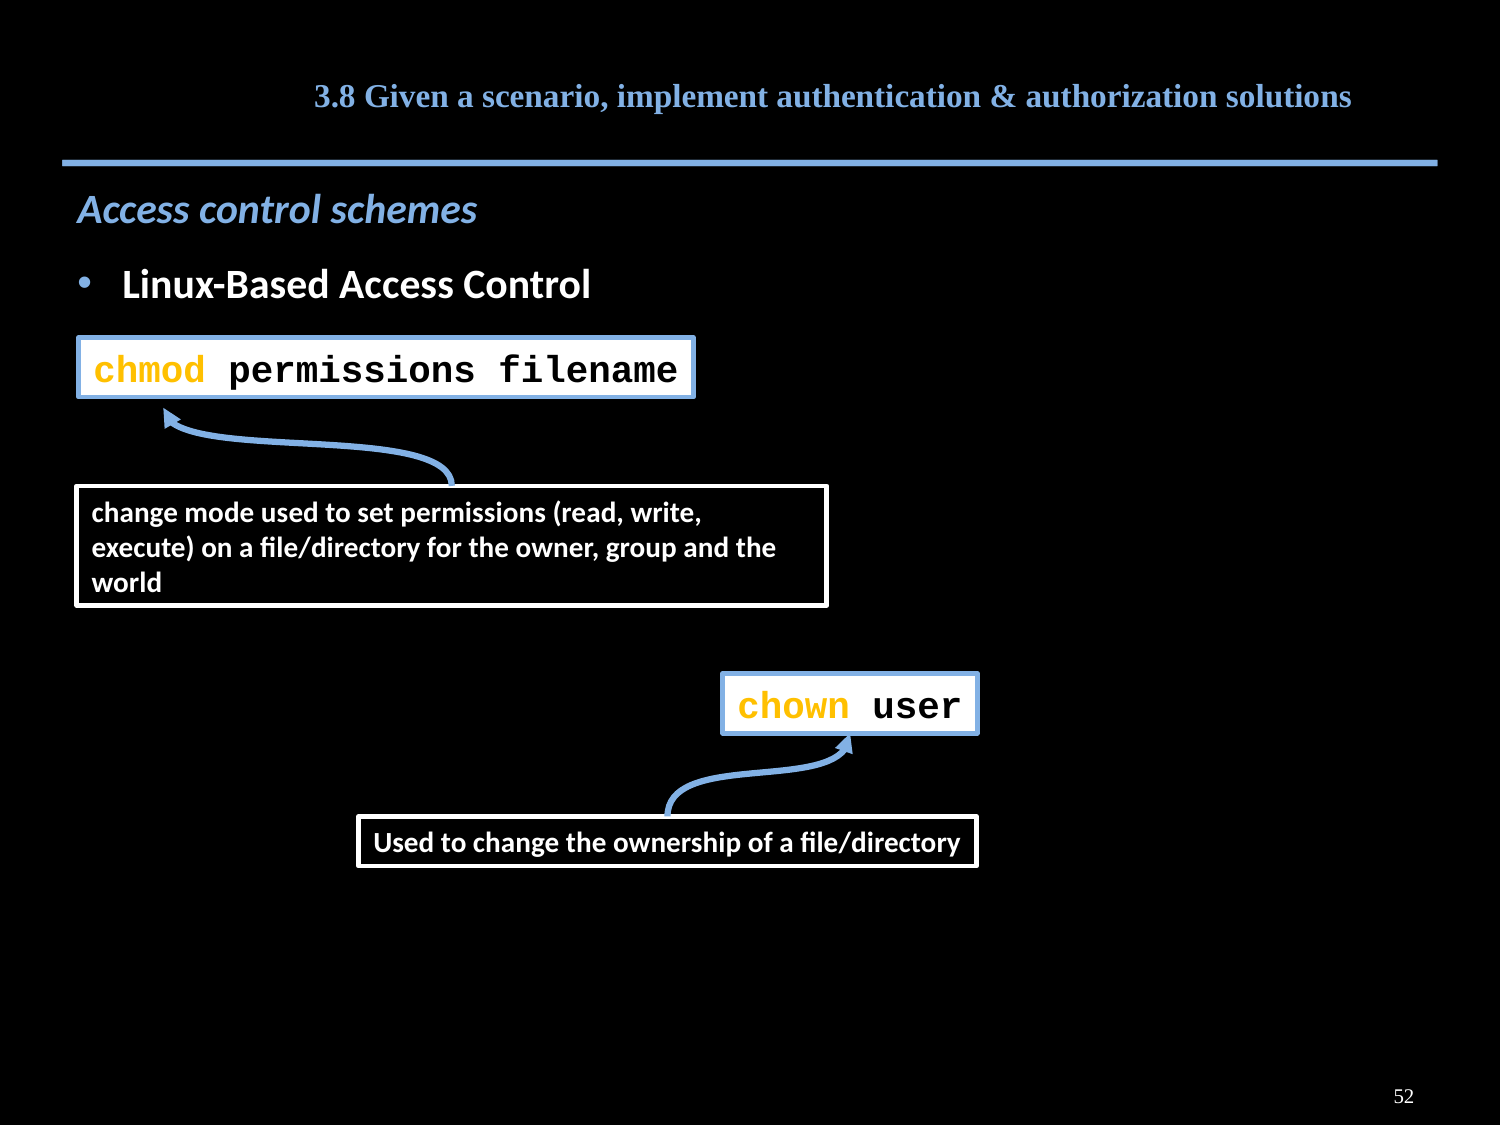

# 3.8 Given a scenario, implement authentication & authorization solutions
Access control schemes
Linux-Based Access Control

chmod permissions filename

change mode used to set permissions (read, write, execute) on a file/directory for the owner, group and the world
chown user
Used to change the ownership of a file/directory
52